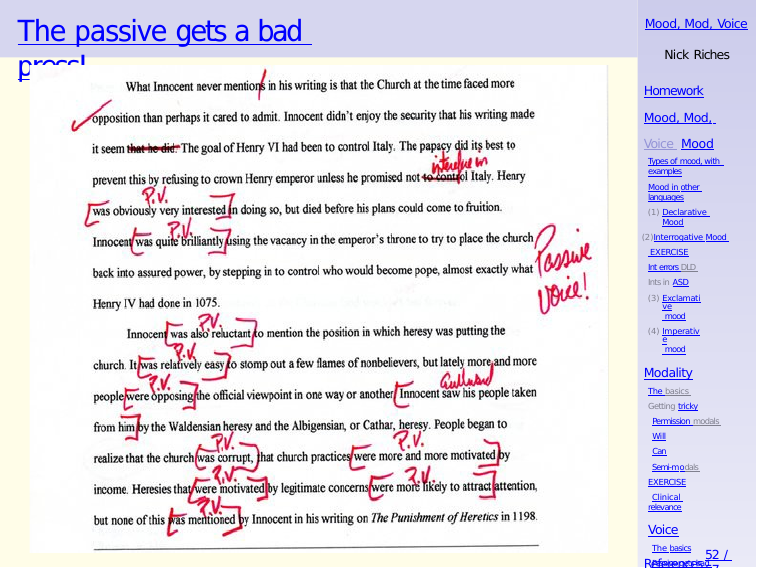

# The passive gets a bad press!
Mood, Mod, Voice
Nick Riches

Homework
Mood, Mod, Voice  Mood
Types of mood, with  examples
Mood in other languages
Declarative Mood
Interrogative Mood  EXERCISE
Int errors DLD  Ints in ASD
Exclamative mood
Imperative mood

Modality
The basics  Getting tricky
Permission modals  Will
Can
Semi-modals  EXERCISE
Clinical relevance

Voice
The basics
Passive gets bad press!  Lang.imp. popns

Homework

52 / 57
References